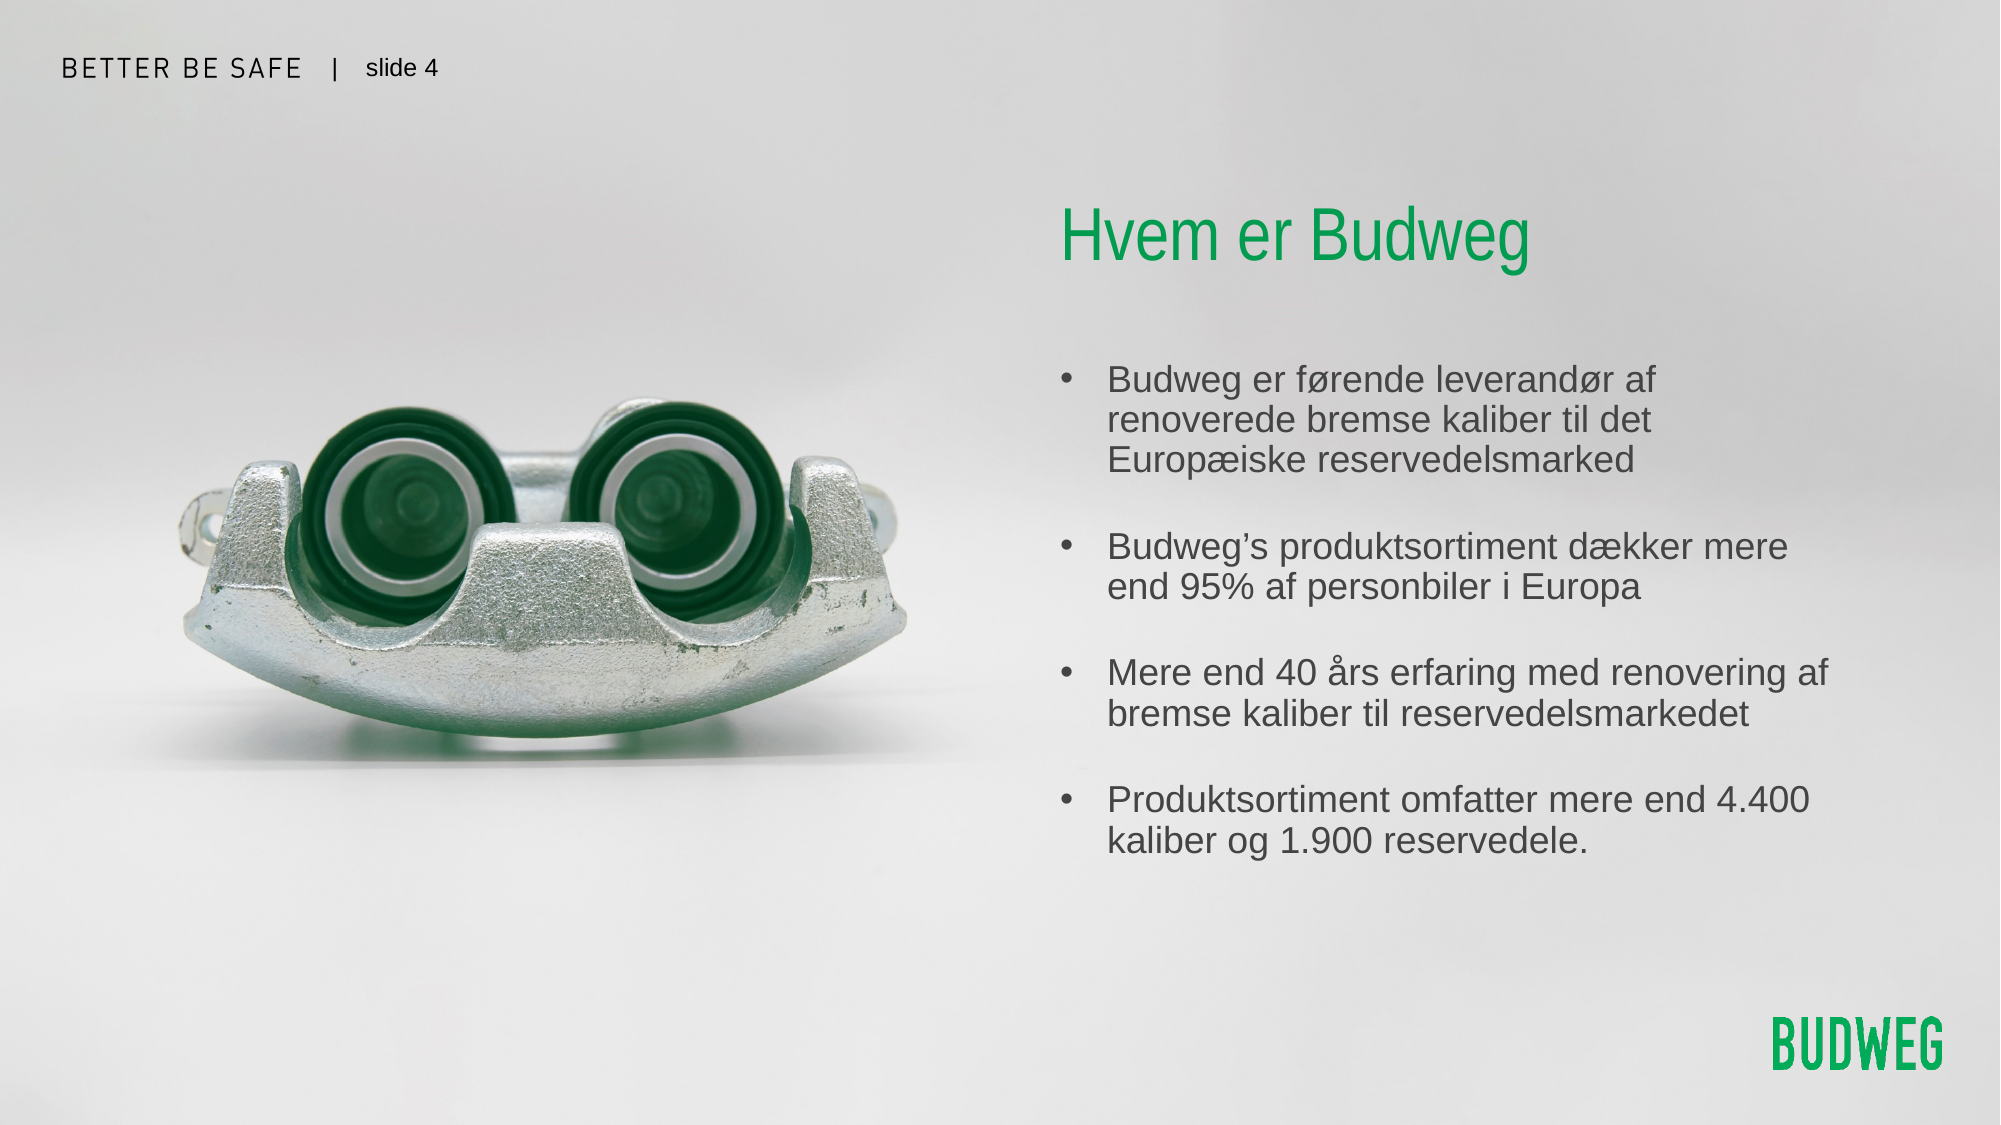

# Hvem er Budweg
Budweg er førende leverandør af renoverede bremse kaliber til det Europæiske reservedelsmarked
Budweg’s produktsortiment dækker mere end 95% af personbiler i Europa
Mere end 40 års erfaring med renovering af bremse kaliber til reservedelsmarkedet
Produktsortiment omfatter mere end 4.400 kaliber og 1.900 reservedele.